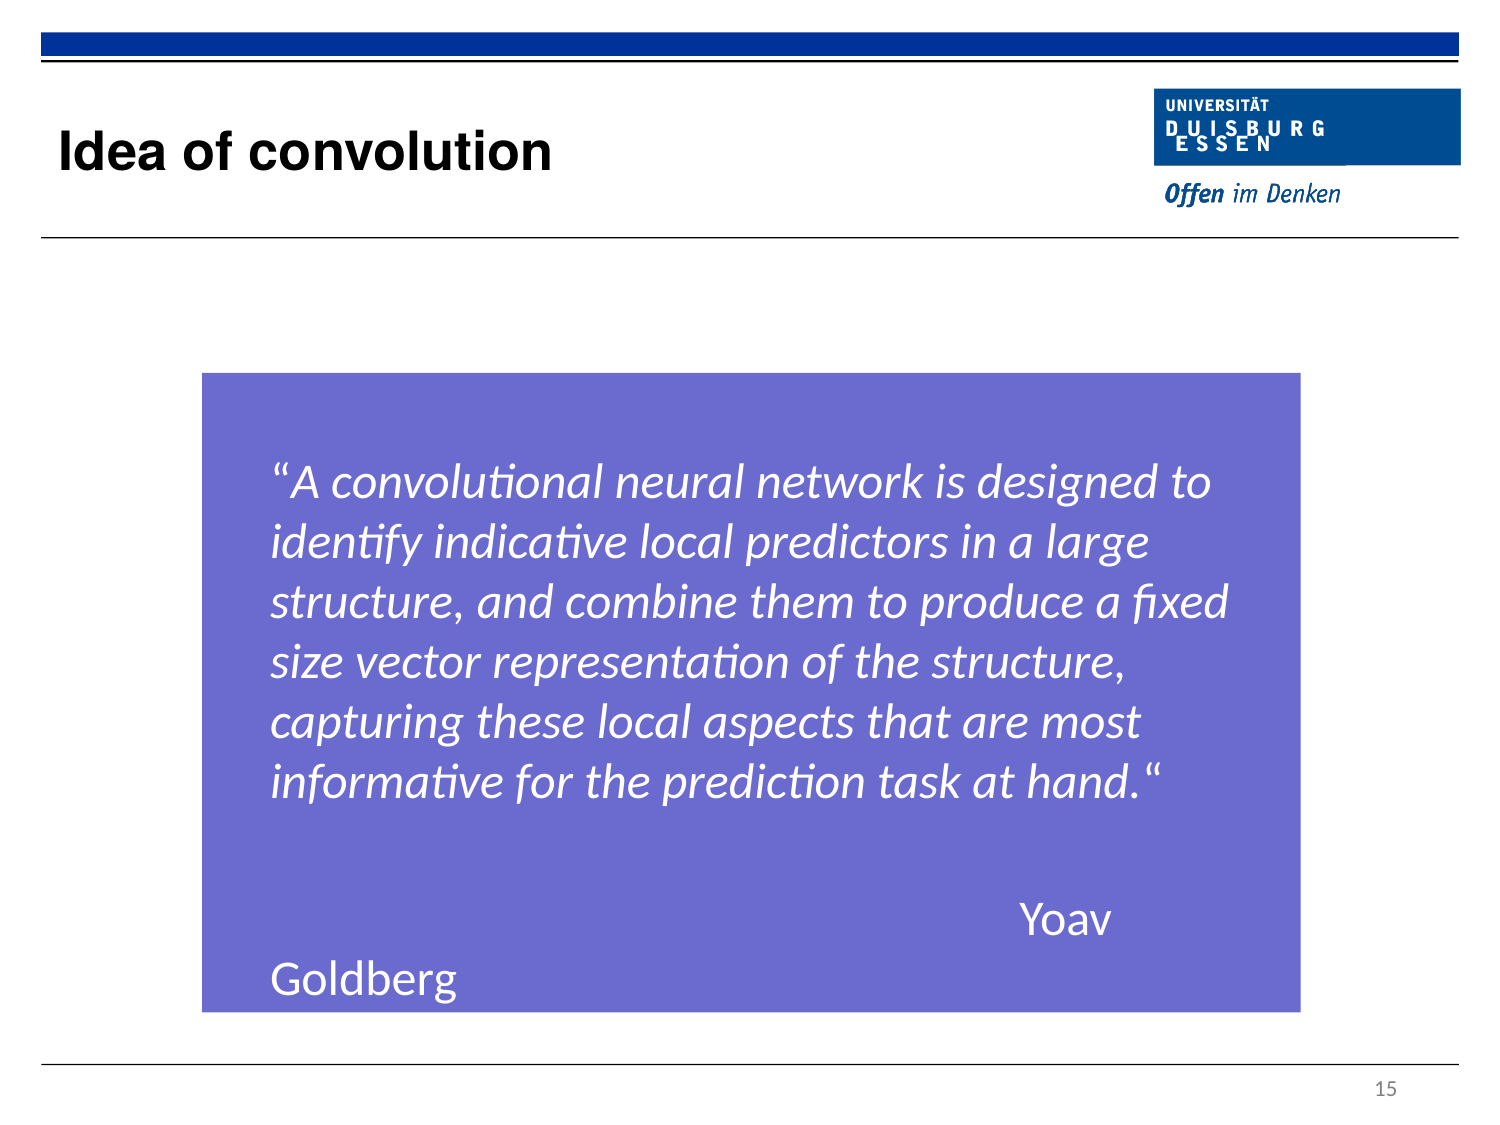

# Idea of convolution

“A convolutional neural network is designed to identify indicative local predictors in a large structure, and combine them to produce a fixed size vector representation of the structure, capturing these local aspects that are most informative for the prediction task at hand.“

					Yoav Goldberg